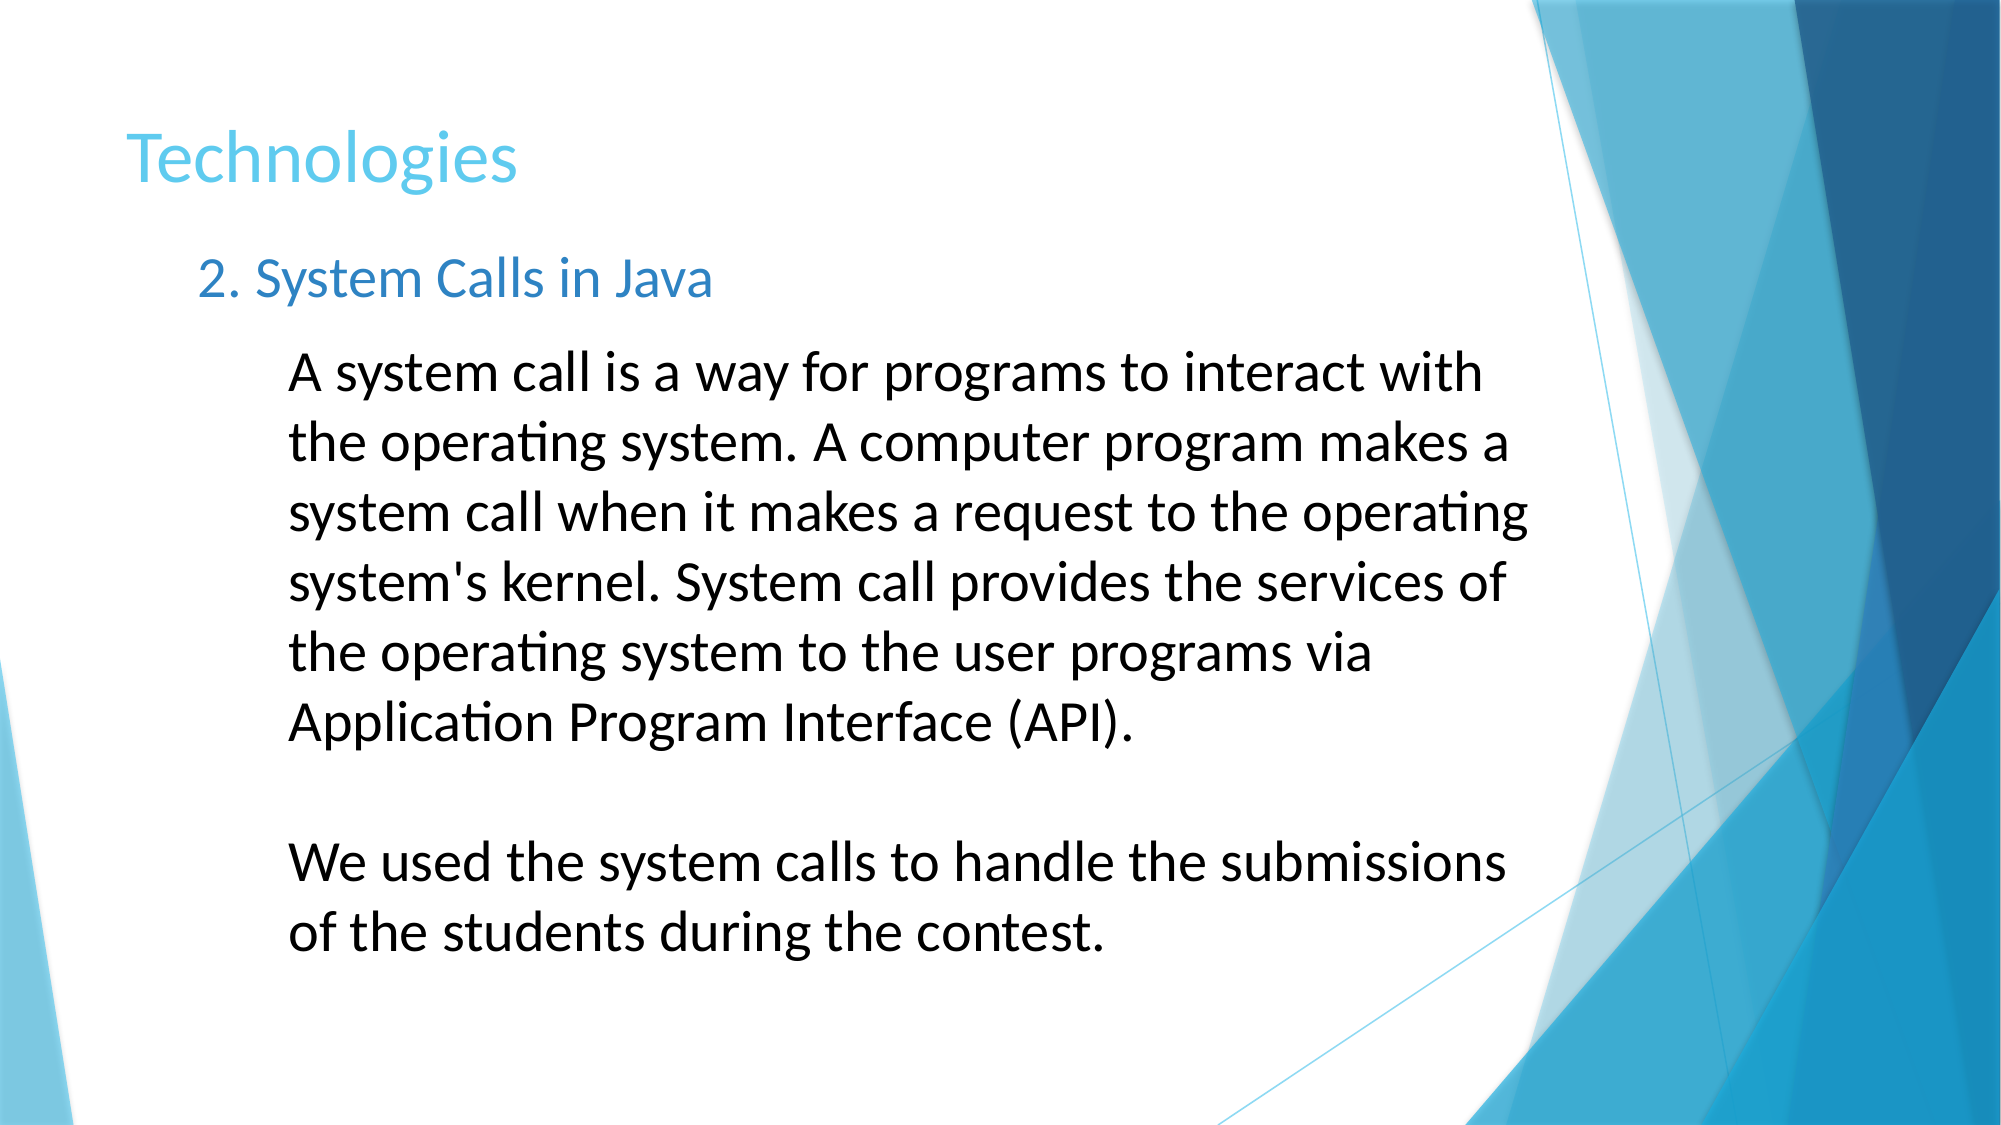

# Technologies
2. System Calls in Java
A system call is a way for programs to interact with the operating system. A computer program makes a system call when it makes a request to the operating system's kernel. System call provides the services of the operating system to the user programs via Application Program Interface (API).

We used the system calls to handle the submissions of the students during the contest.